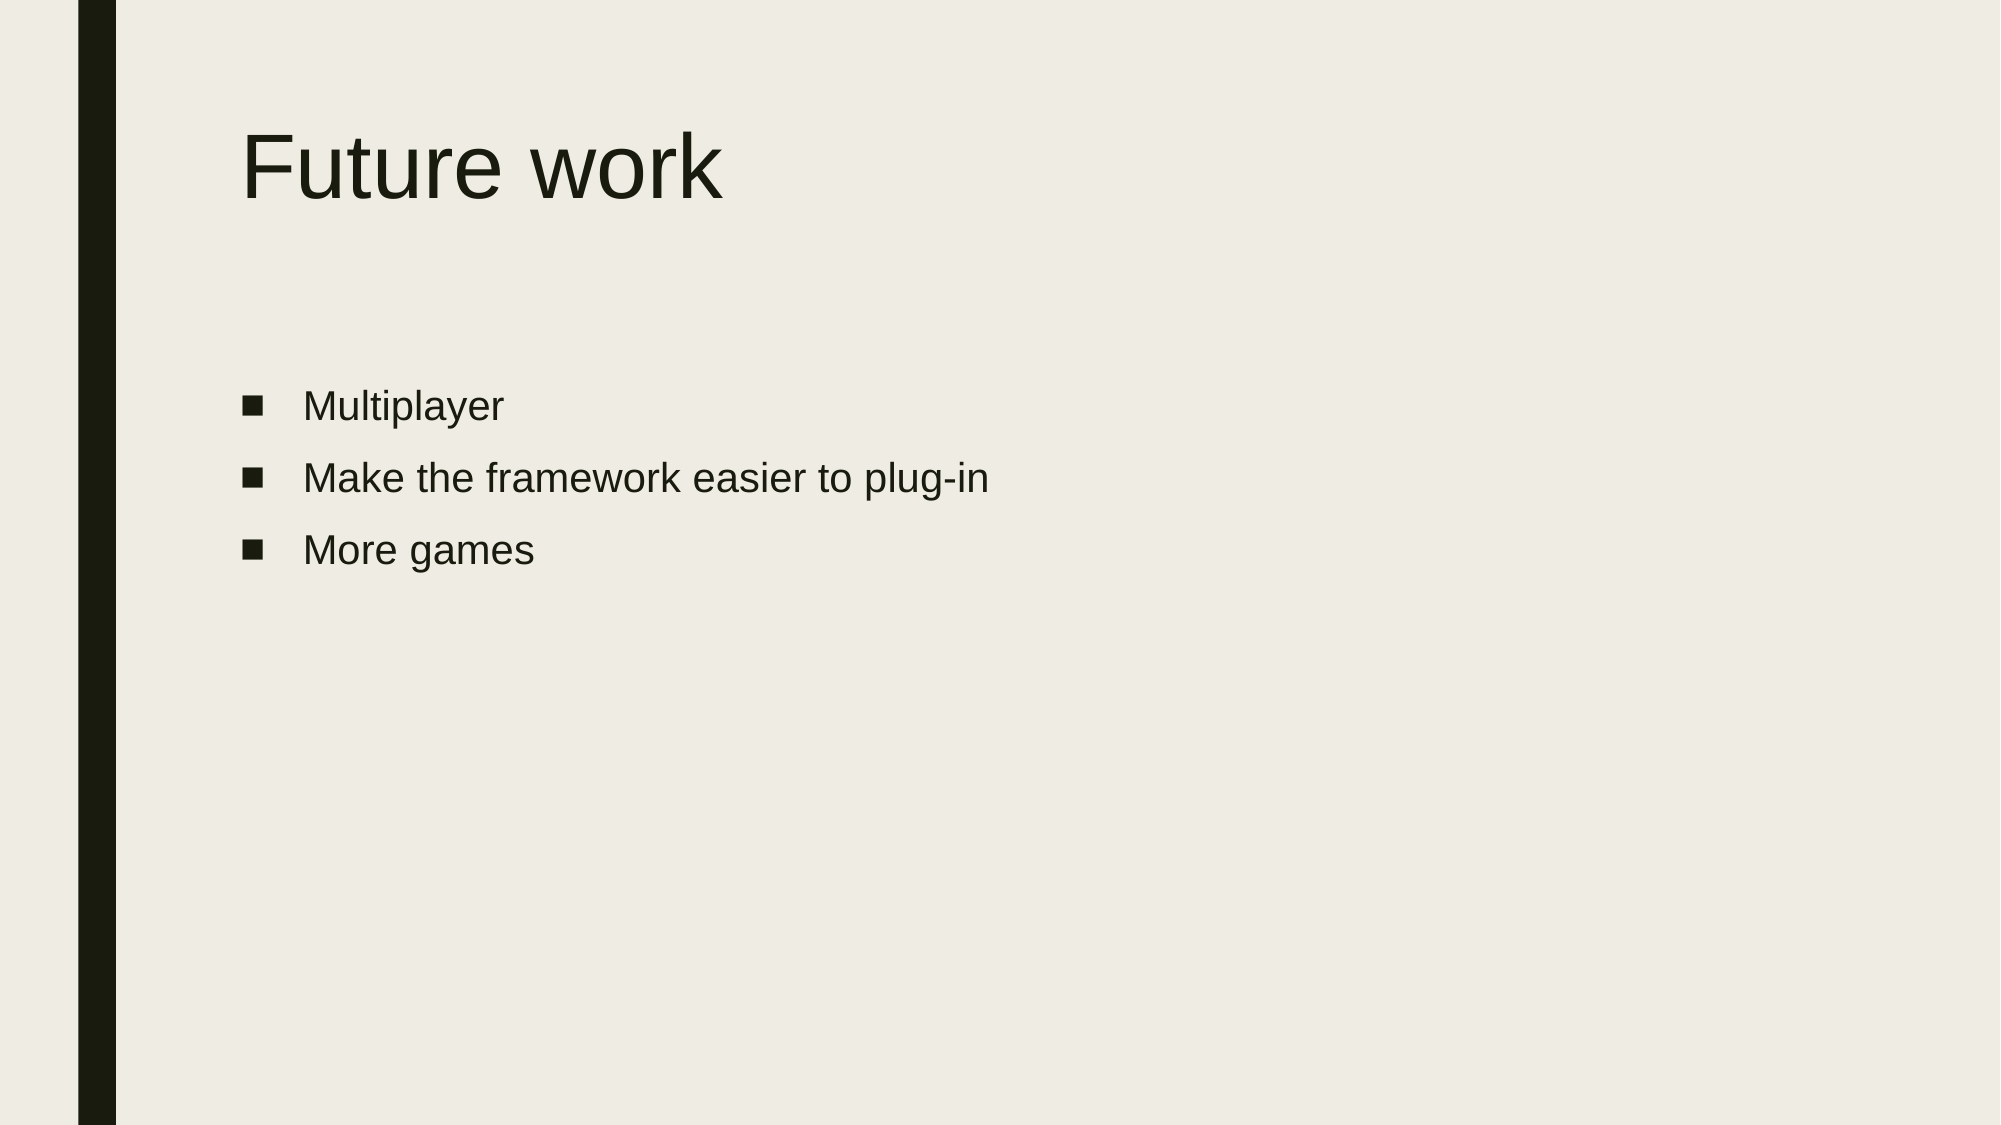

# Future work
Multiplayer
Make the framework easier to plug-in
More games